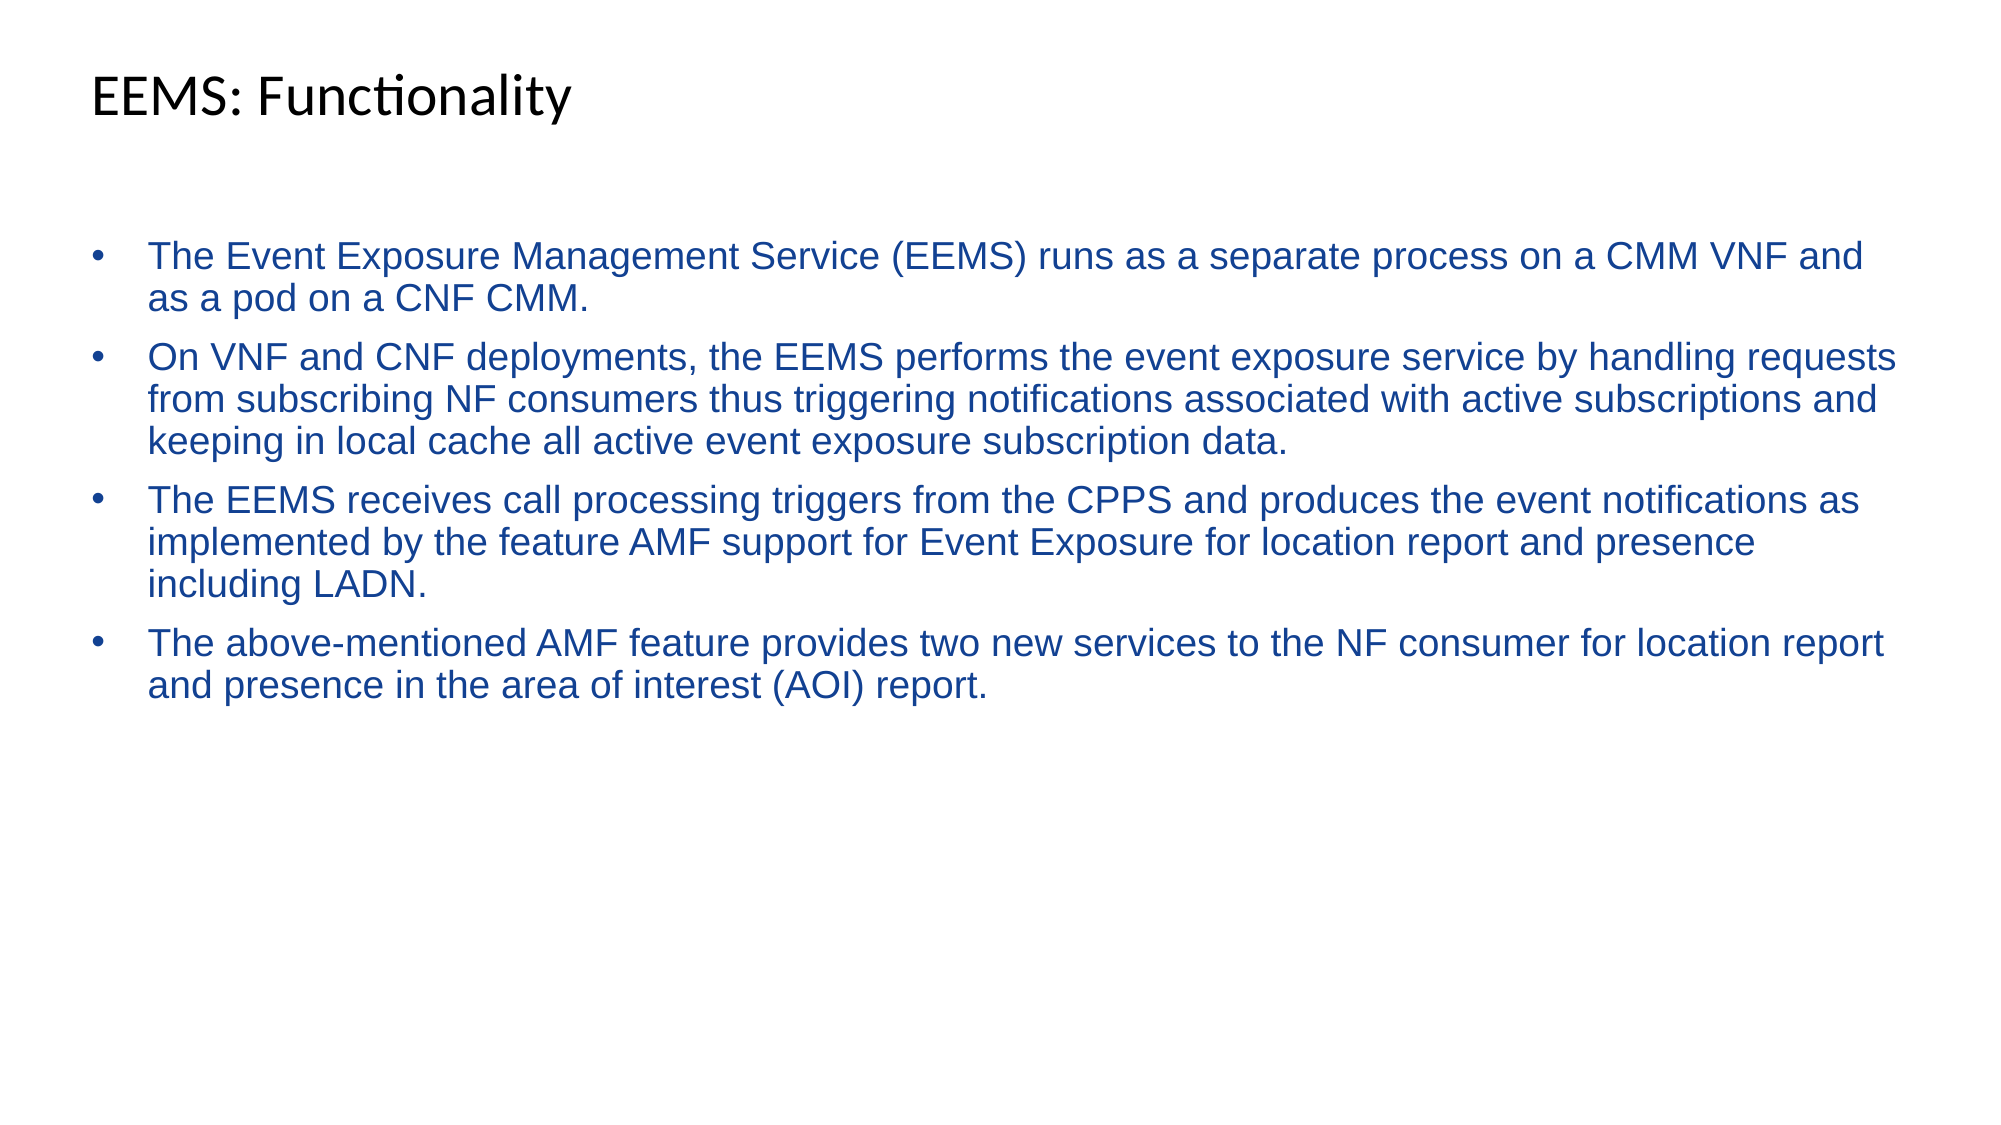

# EEMS: Functionality
The Event Exposure Management Service (EEMS) runs as a separate process on a CMM VNF and as a pod on a CNF CMM.
On VNF and CNF deployments, the EEMS performs the event exposure service by handling requests from subscribing NF consumers thus triggering notifications associated with active subscriptions and keeping in local cache all active event exposure subscription data.
The EEMS receives call processing triggers from the CPPS and produces the event notifications as implemented by the feature AMF support for Event Exposure for location report and presence including LADN.
The above-mentioned AMF feature provides two new services to the NF consumer for location report and presence in the area of interest (AOI) report.